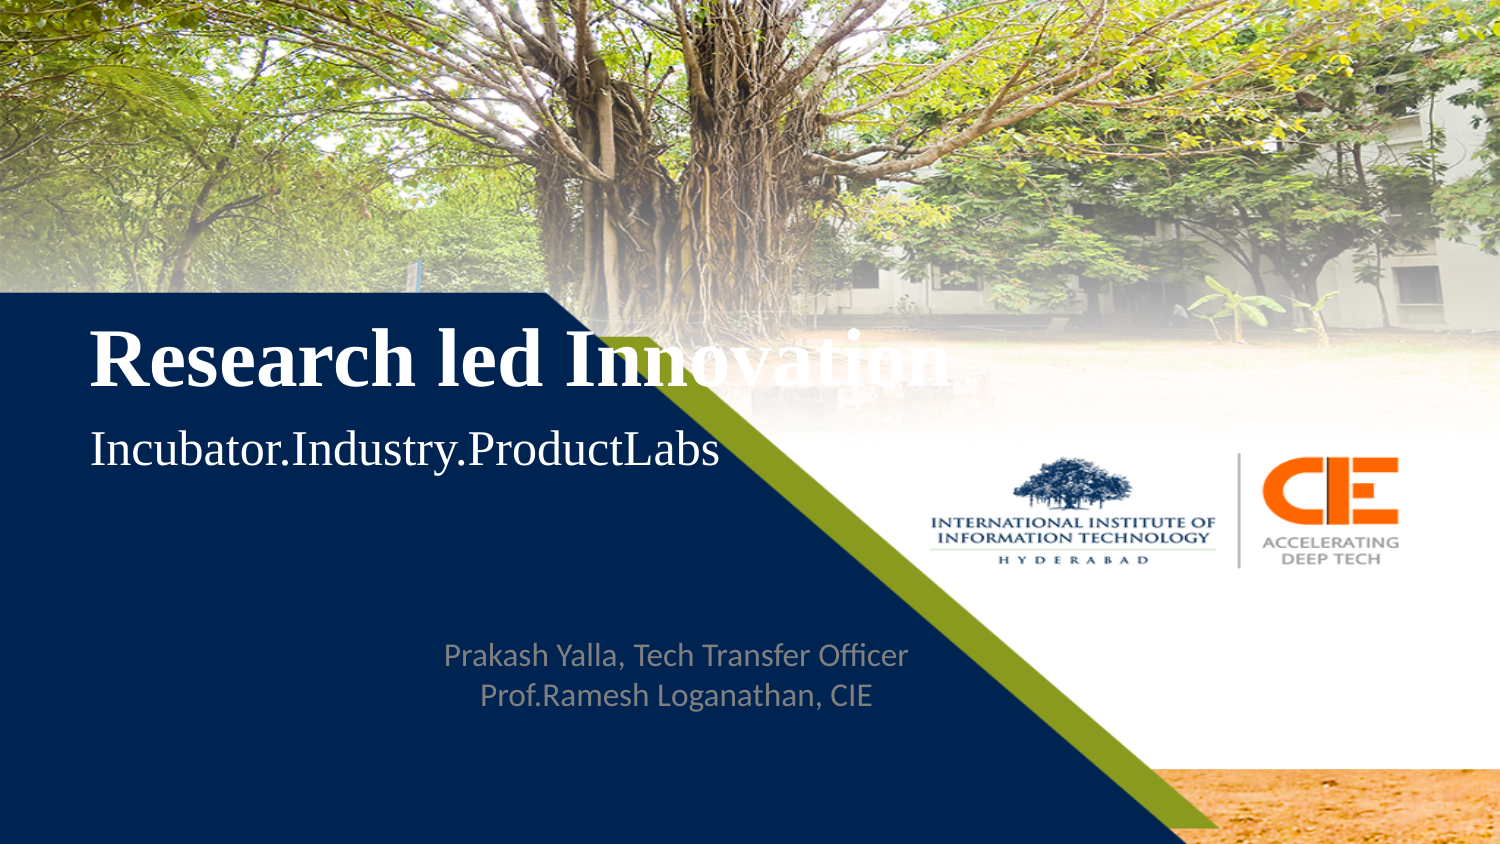

# Research led Innovation Incubator.Industry.ProductLabs
Prakash Yalla, Tech Transfer Officer
Prof.Ramesh Loganathan, CIE